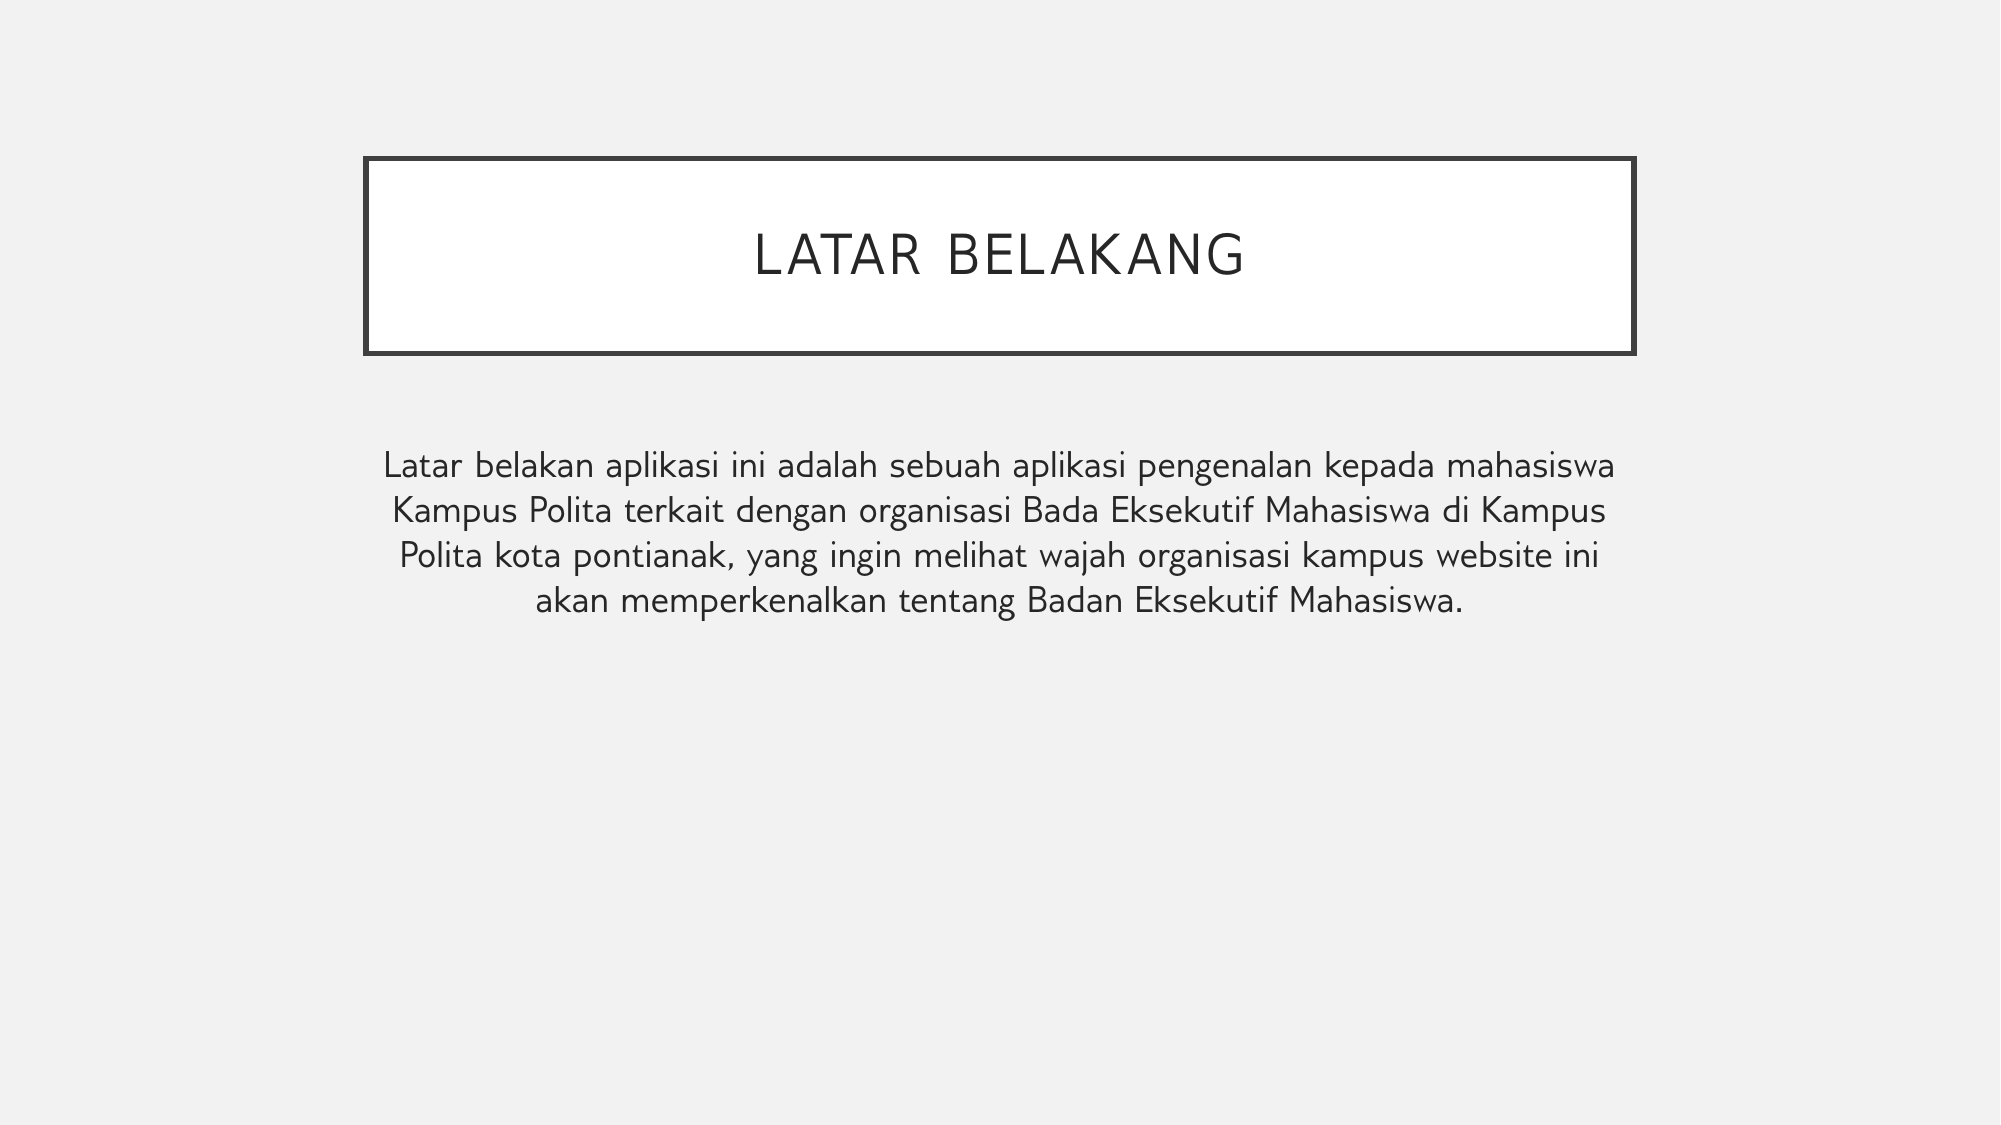

# LATAR BELAKANG
Latar belakan aplikasi ini adalah sebuah aplikasi pengenalan kepada mahasiswa Kampus Polita terkait dengan organisasi Bada Eksekutif Mahasiswa di Kampus Polita kota pontianak, yang ingin melihat wajah organisasi kampus website ini akan memperkenalkan tentang Badan Eksekutif Mahasiswa.